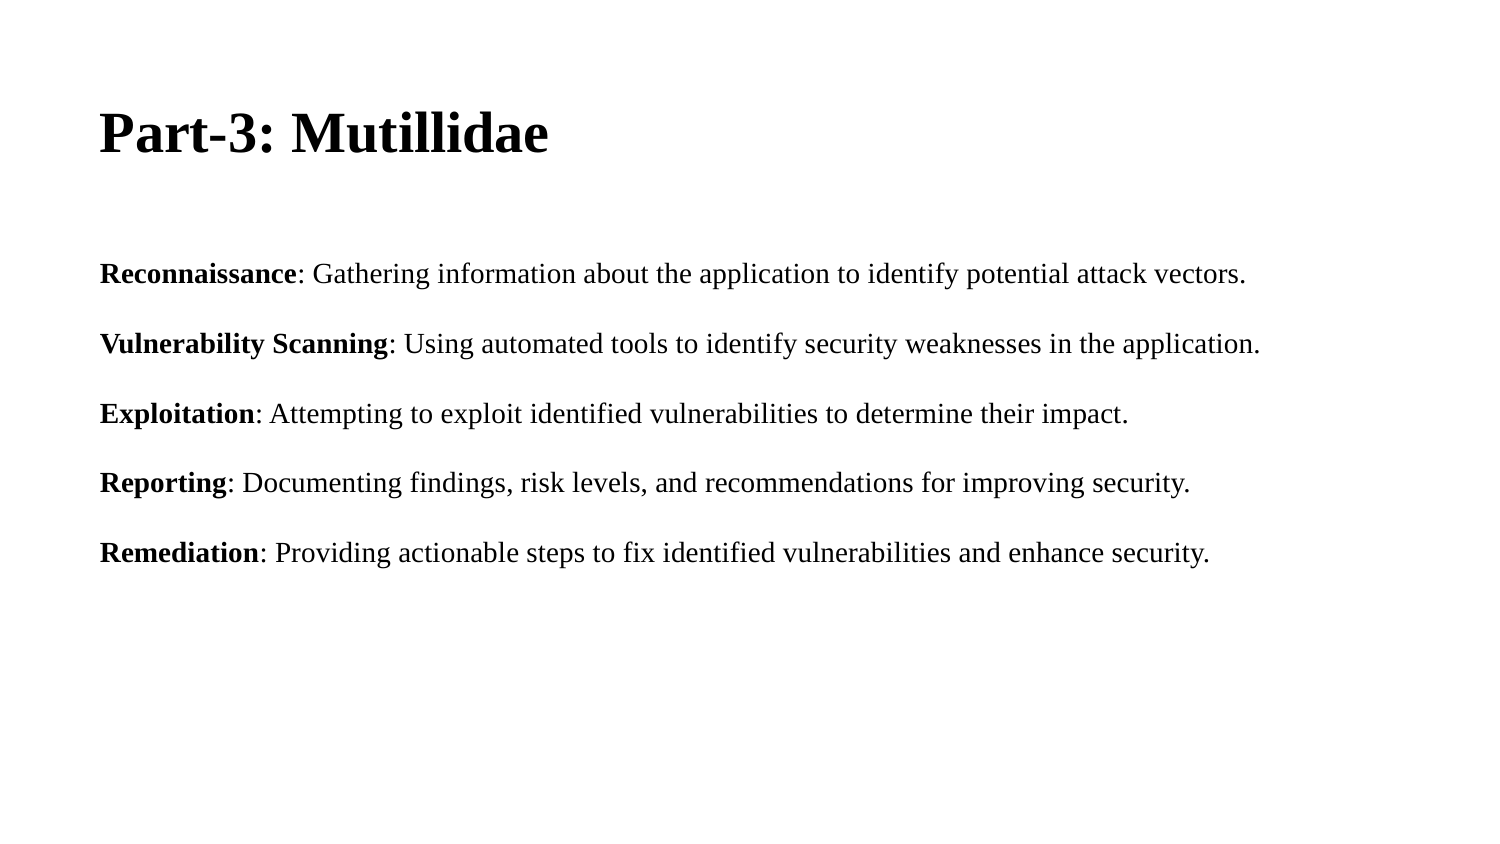

# Part-3: Mutillidae Reconnaissance: Gathering information about the application to identify potential attack vectors. Vulnerability Scanning: Using automated tools to identify security weaknesses in the application. Exploitation: Attempting to exploit identified vulnerabilities to determine their impact. Reporting: Documenting findings, risk levels, and recommendations for improving security. Remediation: Providing actionable steps to fix identified vulnerabilities and enhance security.